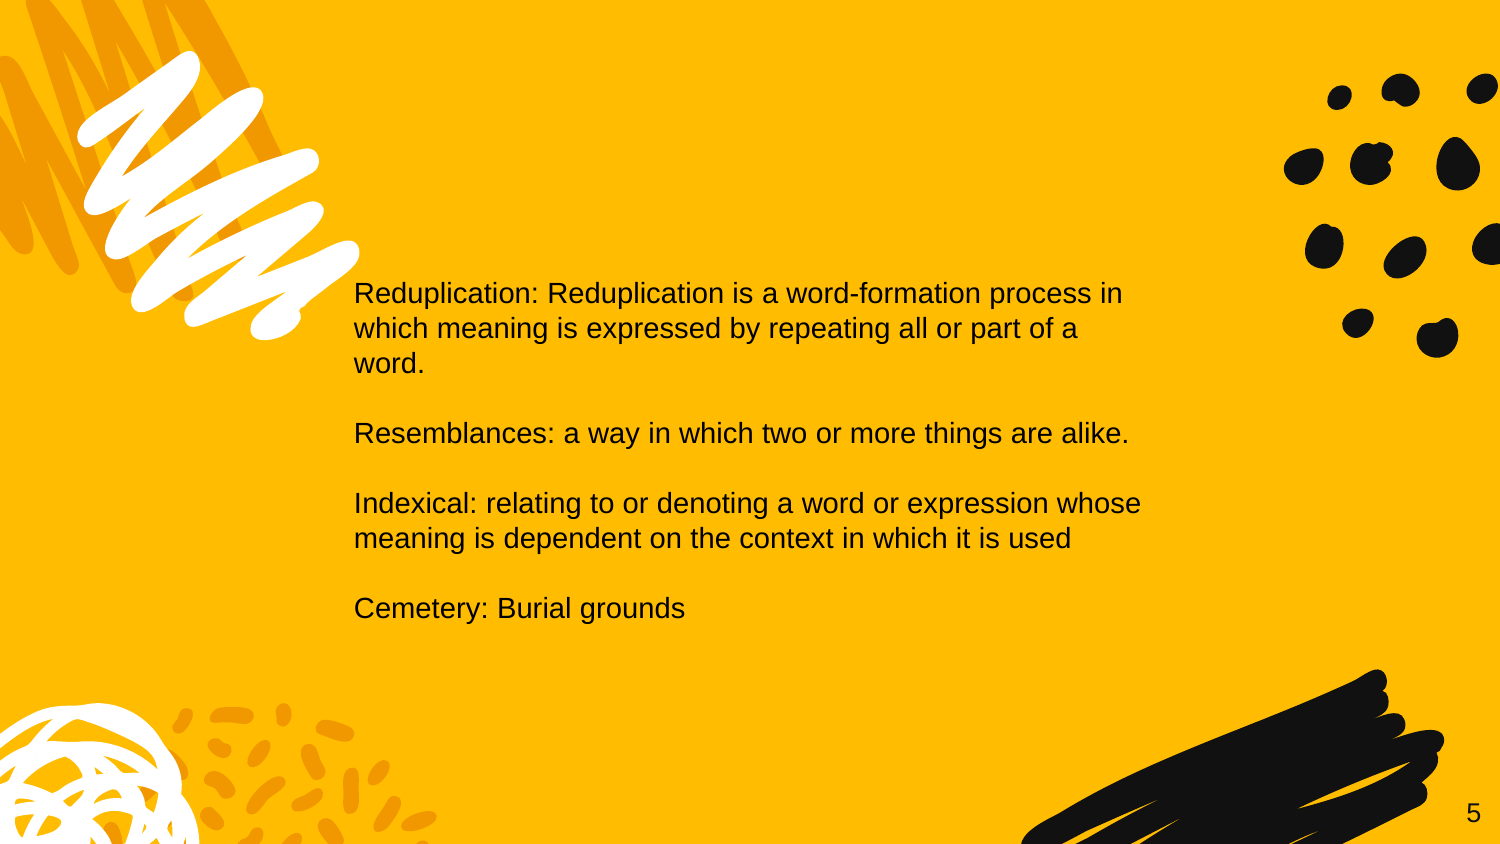

Reduplication: Reduplication is a word-formation process in which meaning is expressed by repeating all or part of a word.

Resemblances: a way in which two or more things are alike.

Indexical: relating to or denoting a word or expression whose meaning is dependent on the context in which it is used

Cemetery: Burial grounds
5